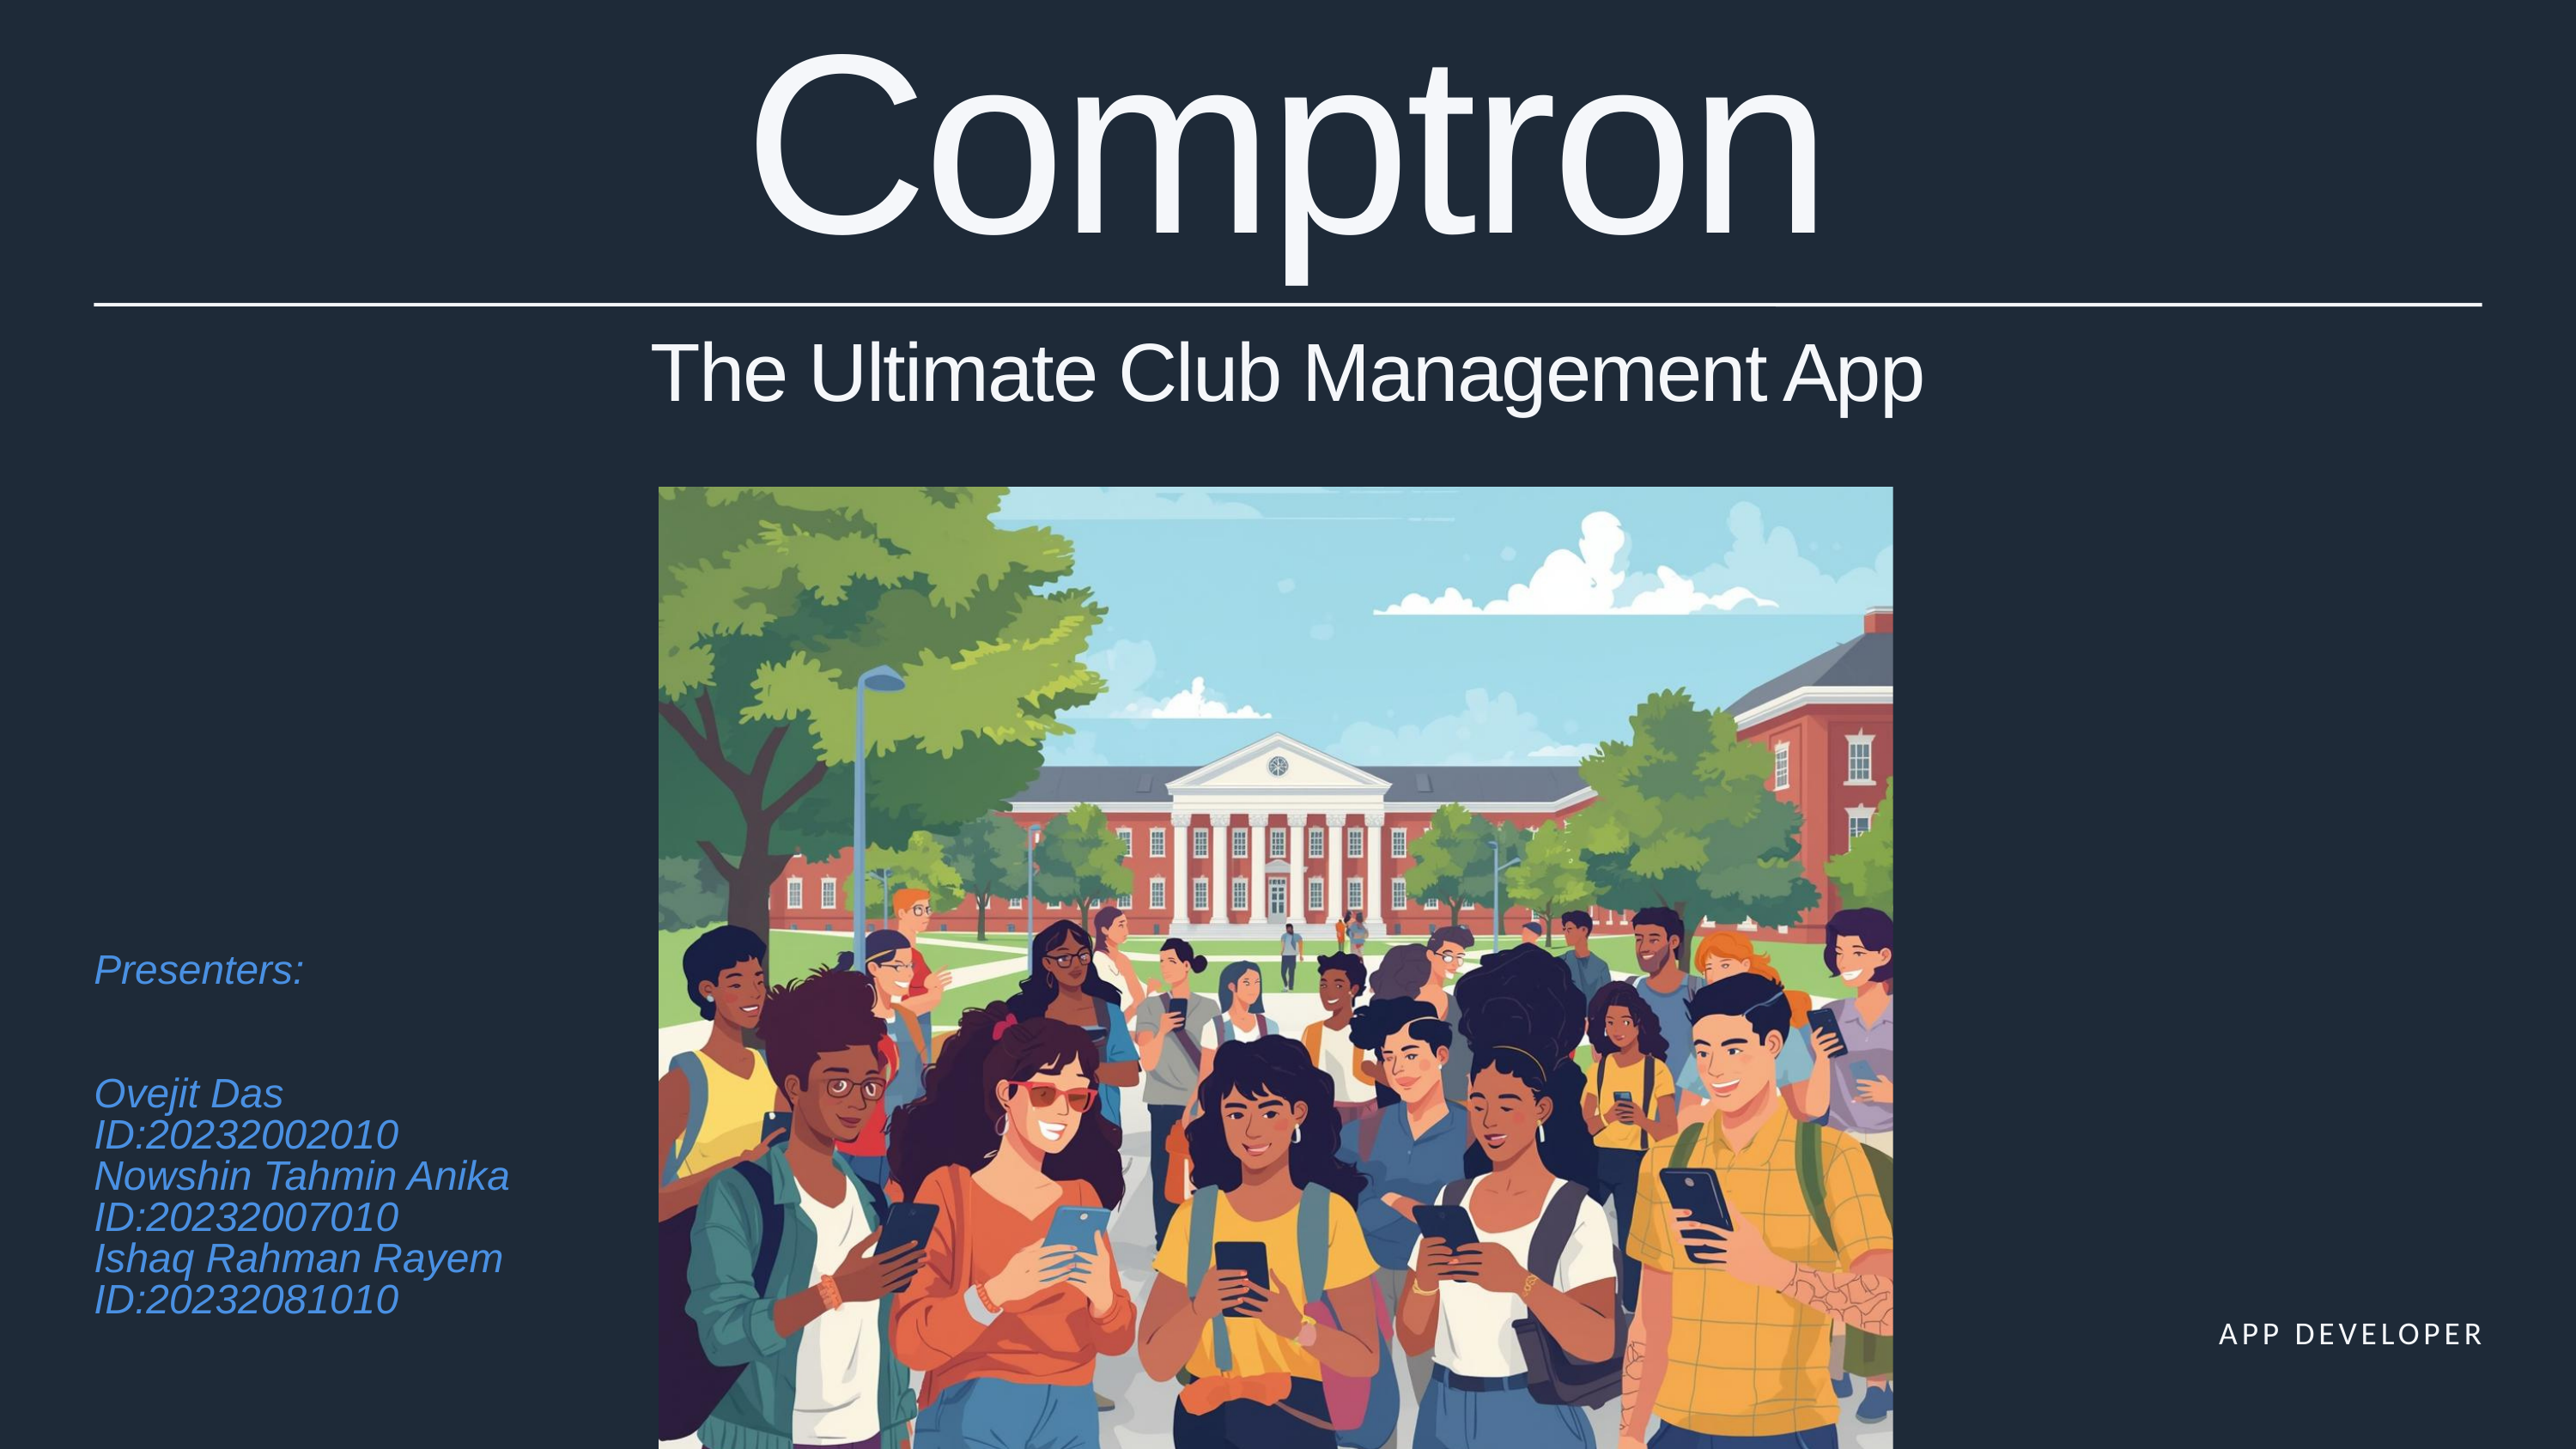

Comptron

The Ultimate Club Management App

Presenters:

Ovejit Das
ID:20232002010
Nowshin Tahmin Anika
ID:20232007010
Ishaq Rahman Rayem
ID:20232081010

APP DEVELOPER